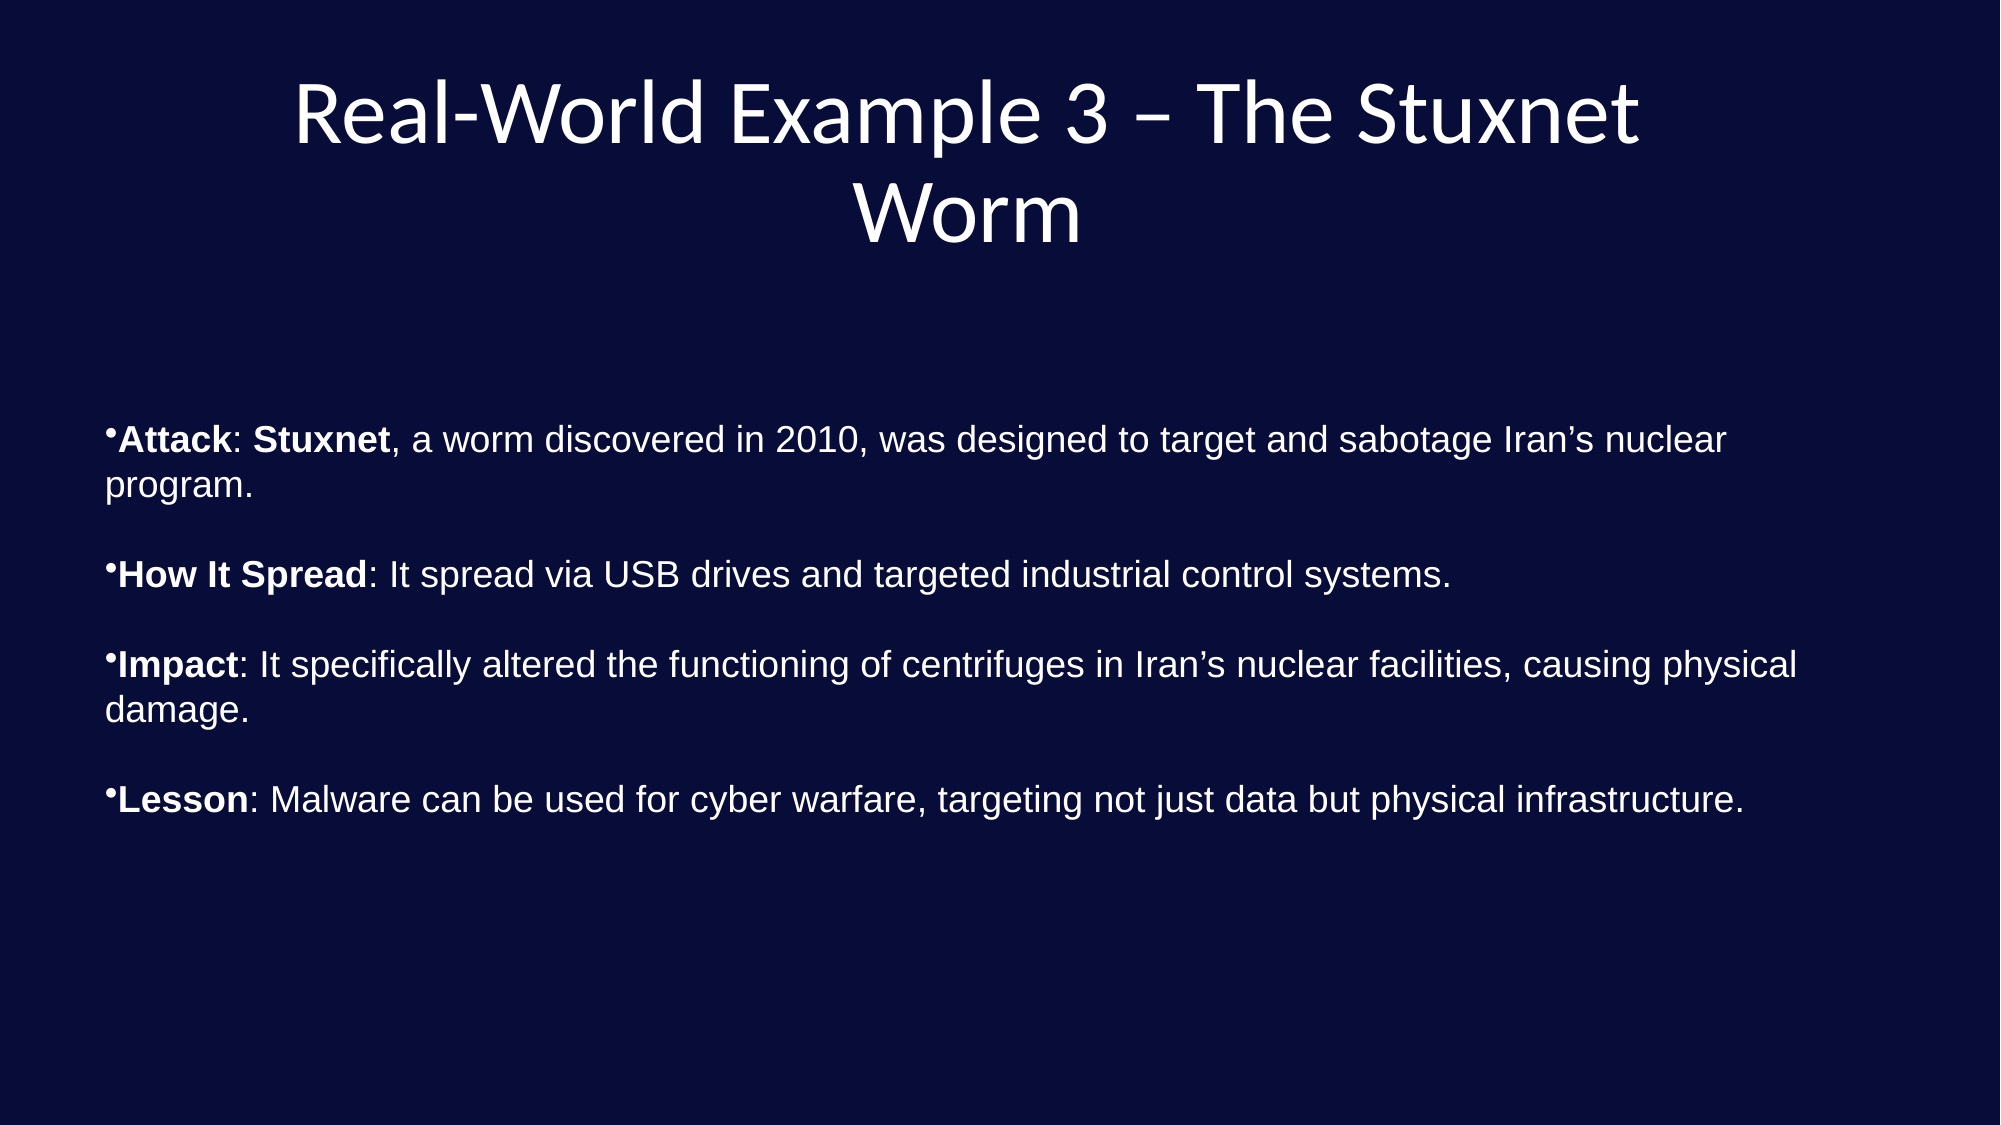

Real-World Example 3 – The Stuxnet Worm
Attack: Stuxnet, a worm discovered in 2010, was designed to target and sabotage Iran’s nuclear program.

How It Spread: It spread via USB drives and targeted industrial control systems.

Impact: It specifically altered the functioning of centrifuges in Iran’s nuclear facilities, causing physical damage.

Lesson: Malware can be used for cyber warfare, targeting not just data but physical infrastructure.